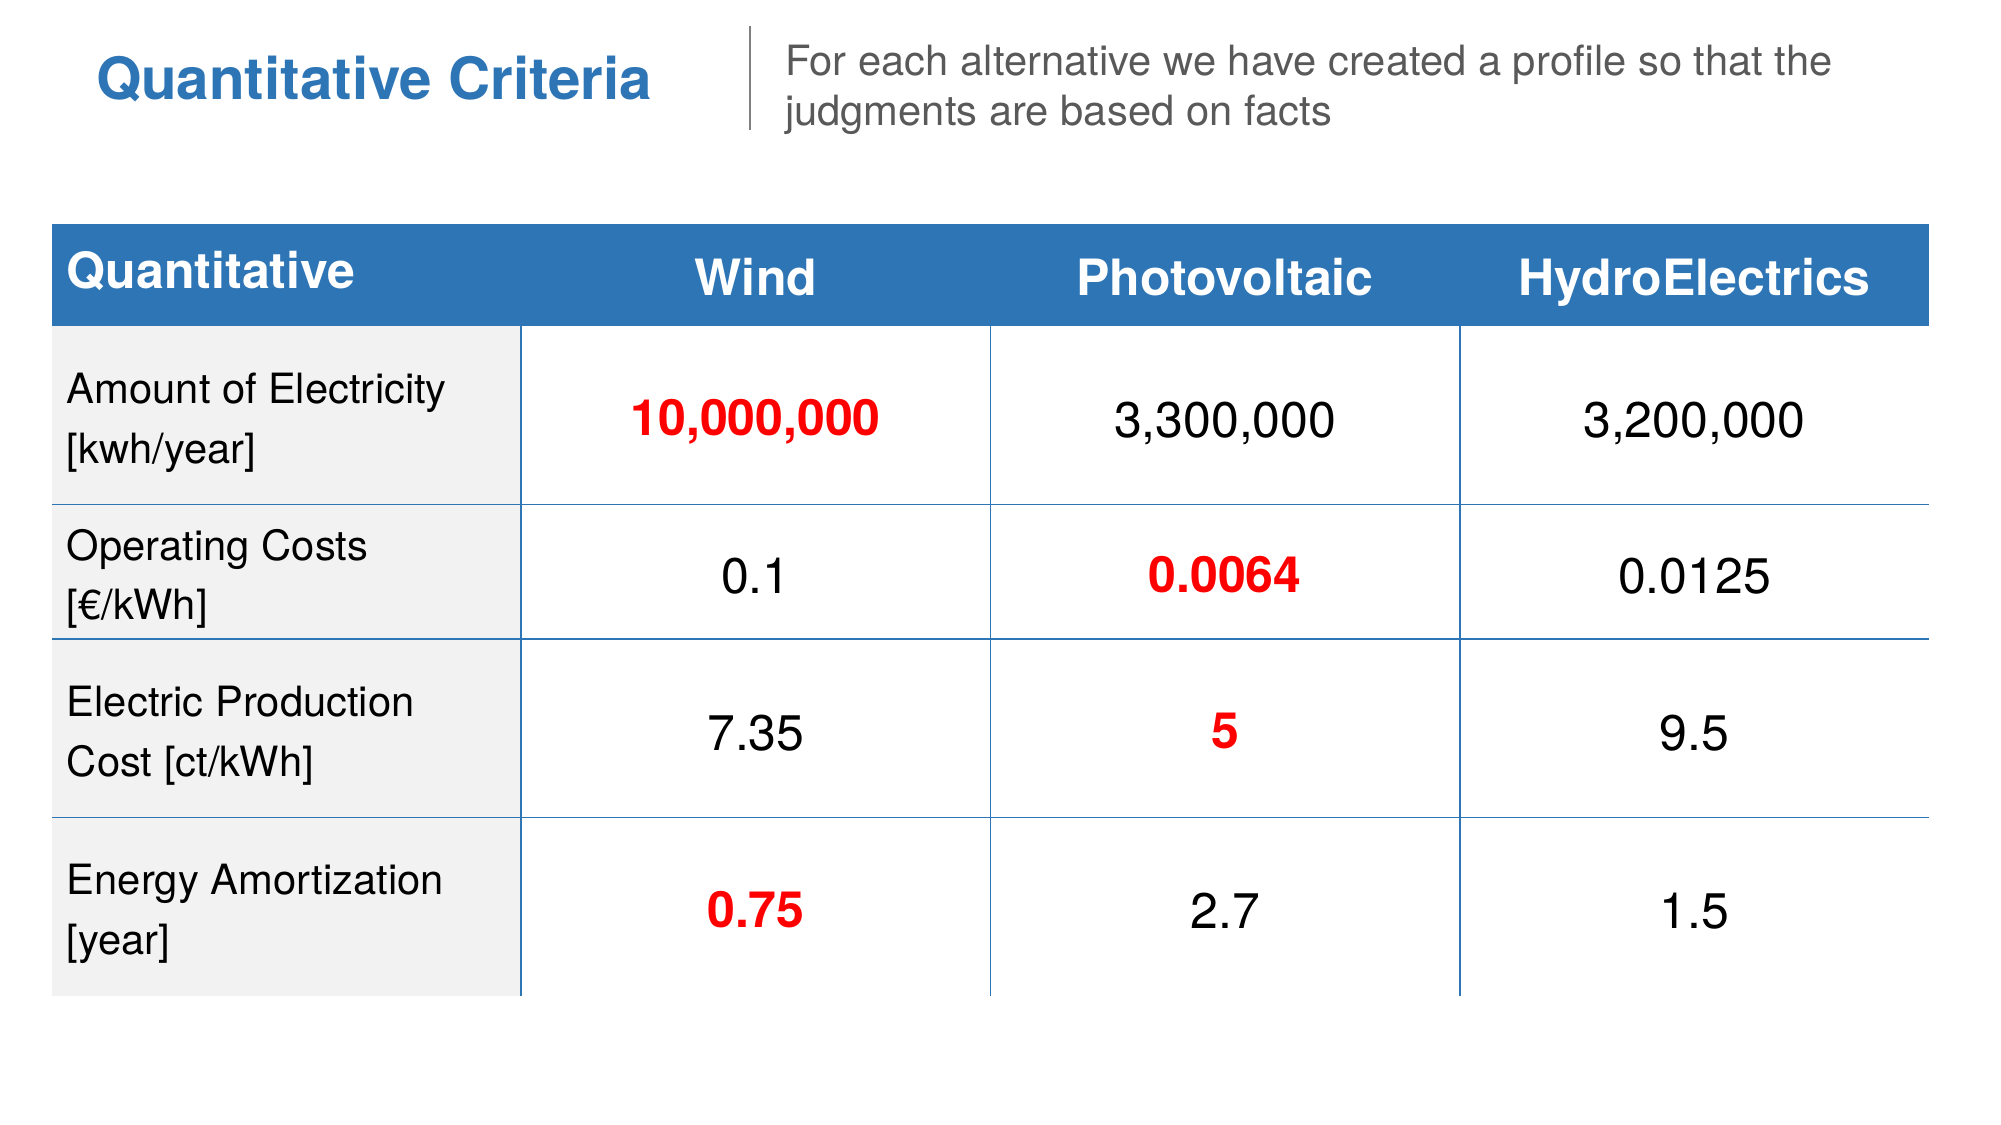

| Quantitative Criteria |
| --- |
For each alternative we have created a profile so that the judgments are based on facts
| Quantitative | Wind | Photovoltaic | HydroElectrics |
| --- | --- | --- | --- |
| Amount of Electricity [kwh/year] | 10,000,000 | 3,300,000 | 3,200,000 |
| Operating Costs [€/kWh] | 0.1 | 0.0064 | 0.0125 |
| Electric Production Cost [ct/kWh] | 7.35 | 5 | 9.5 |
| Energy Amortization [year] | 0.75 | 2.7 | 1.5 |